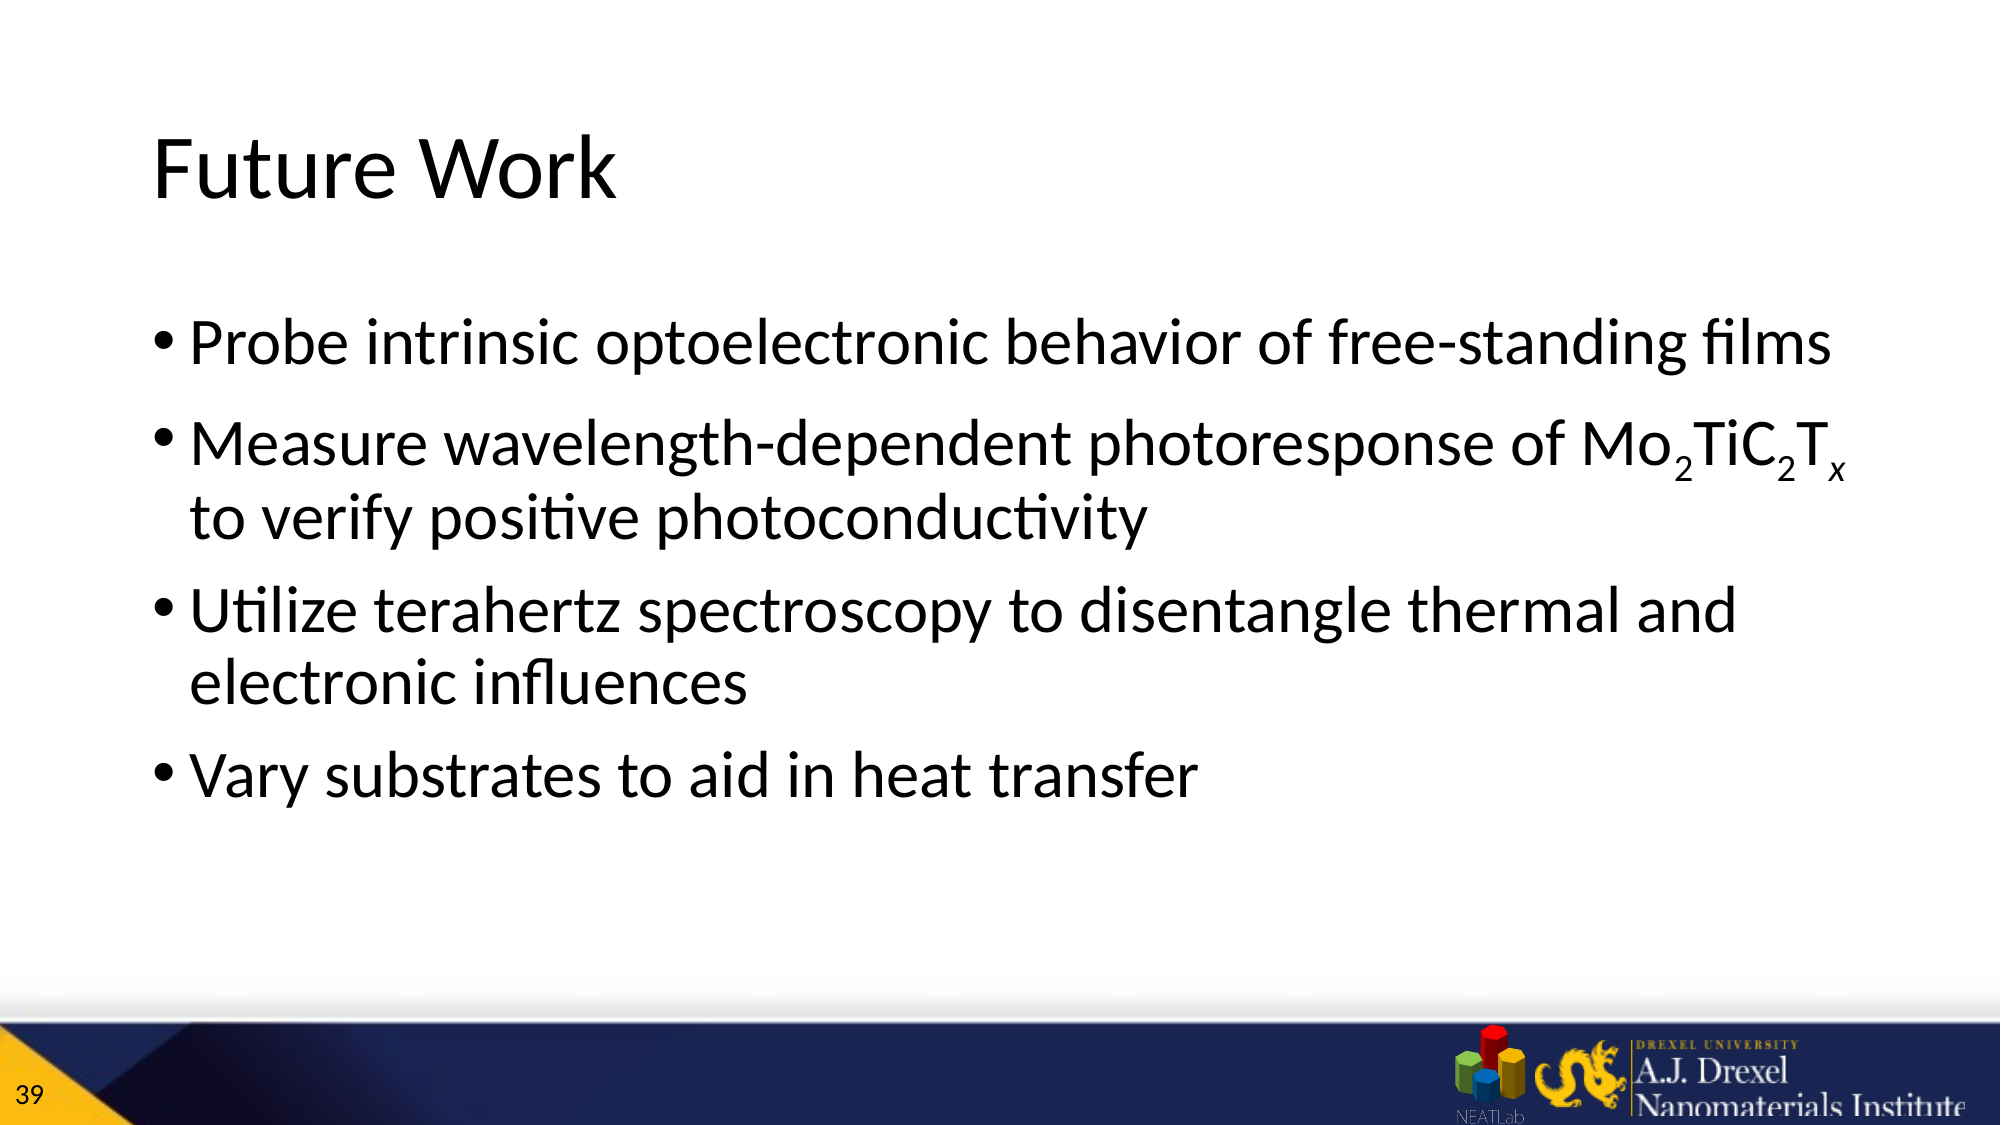

# Future Work
Probe intrinsic optoelectronic behavior of free-standing films
Measure wavelength-dependent photoresponse of Mo2TiC2Tx to verify positive photoconductivity
Utilize terahertz spectroscopy to disentangle thermal and electronic influences
Vary substrates to aid in heat transfer
39